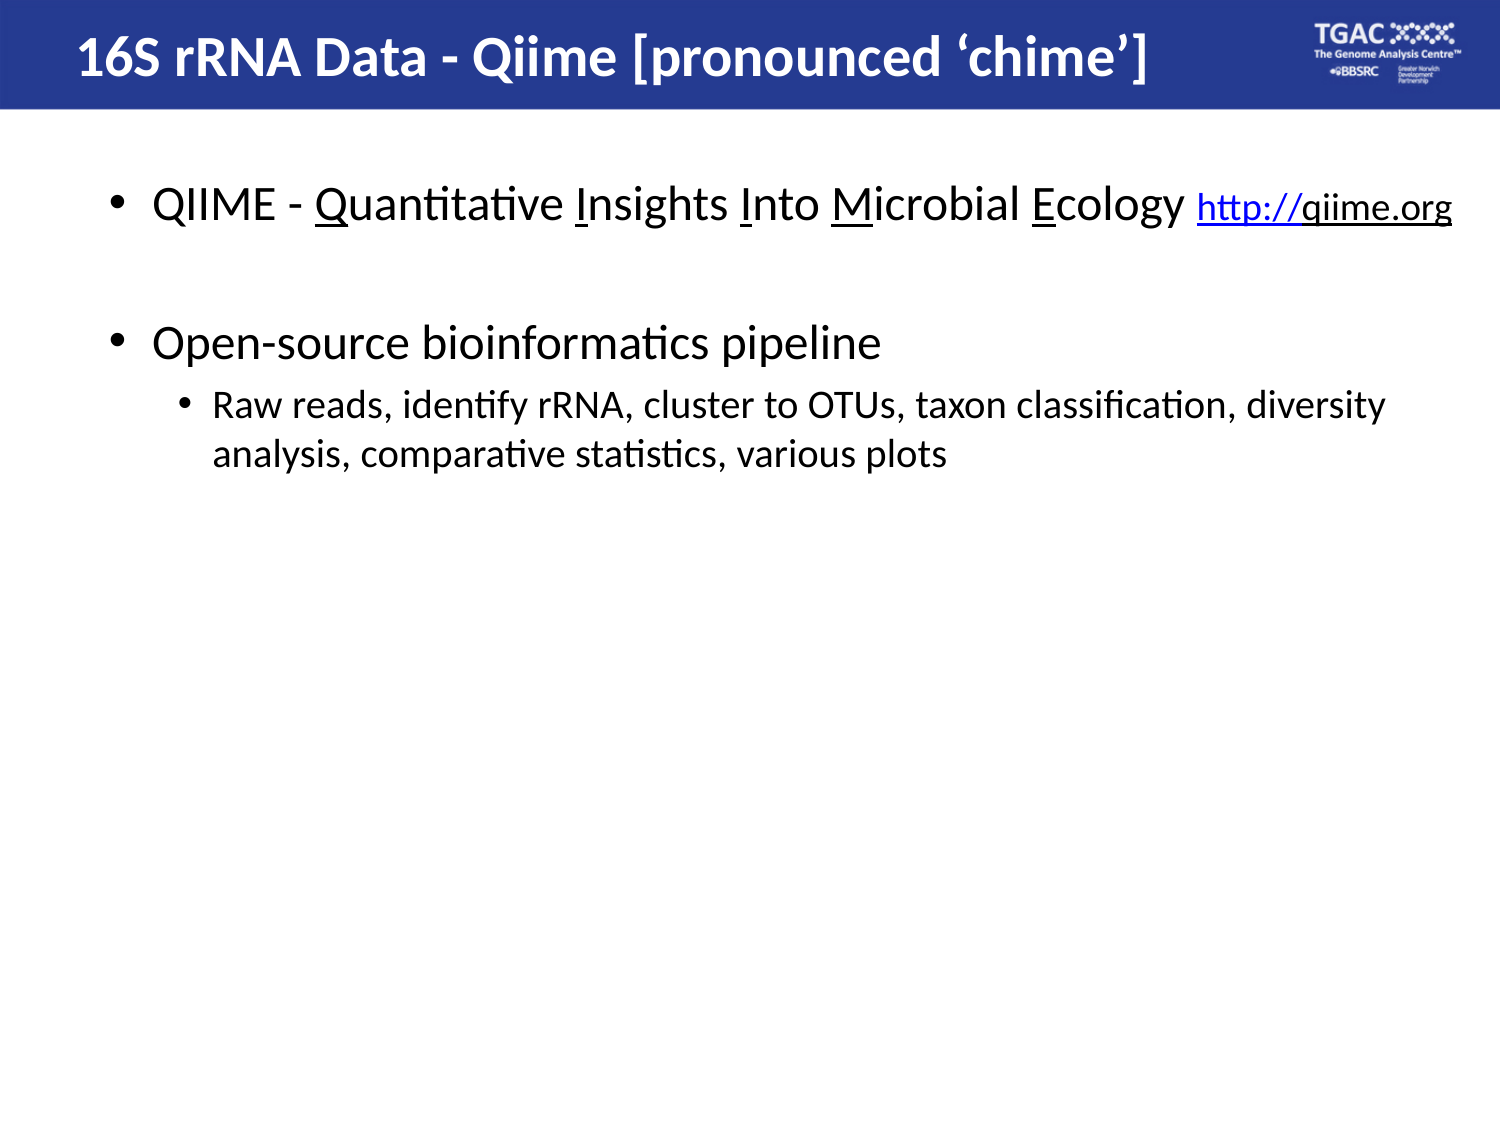

16S rRNA Data - Qiime [pronounced ‘chime’]

QIIME - Quantitative Insights Into Microbial Ecology http://qiime.org

Open-source bioinformatics pipeline
Raw reads, identify rRNA, cluster to OTUs, taxon classification, diversity analysis, comparative statistics, various plots